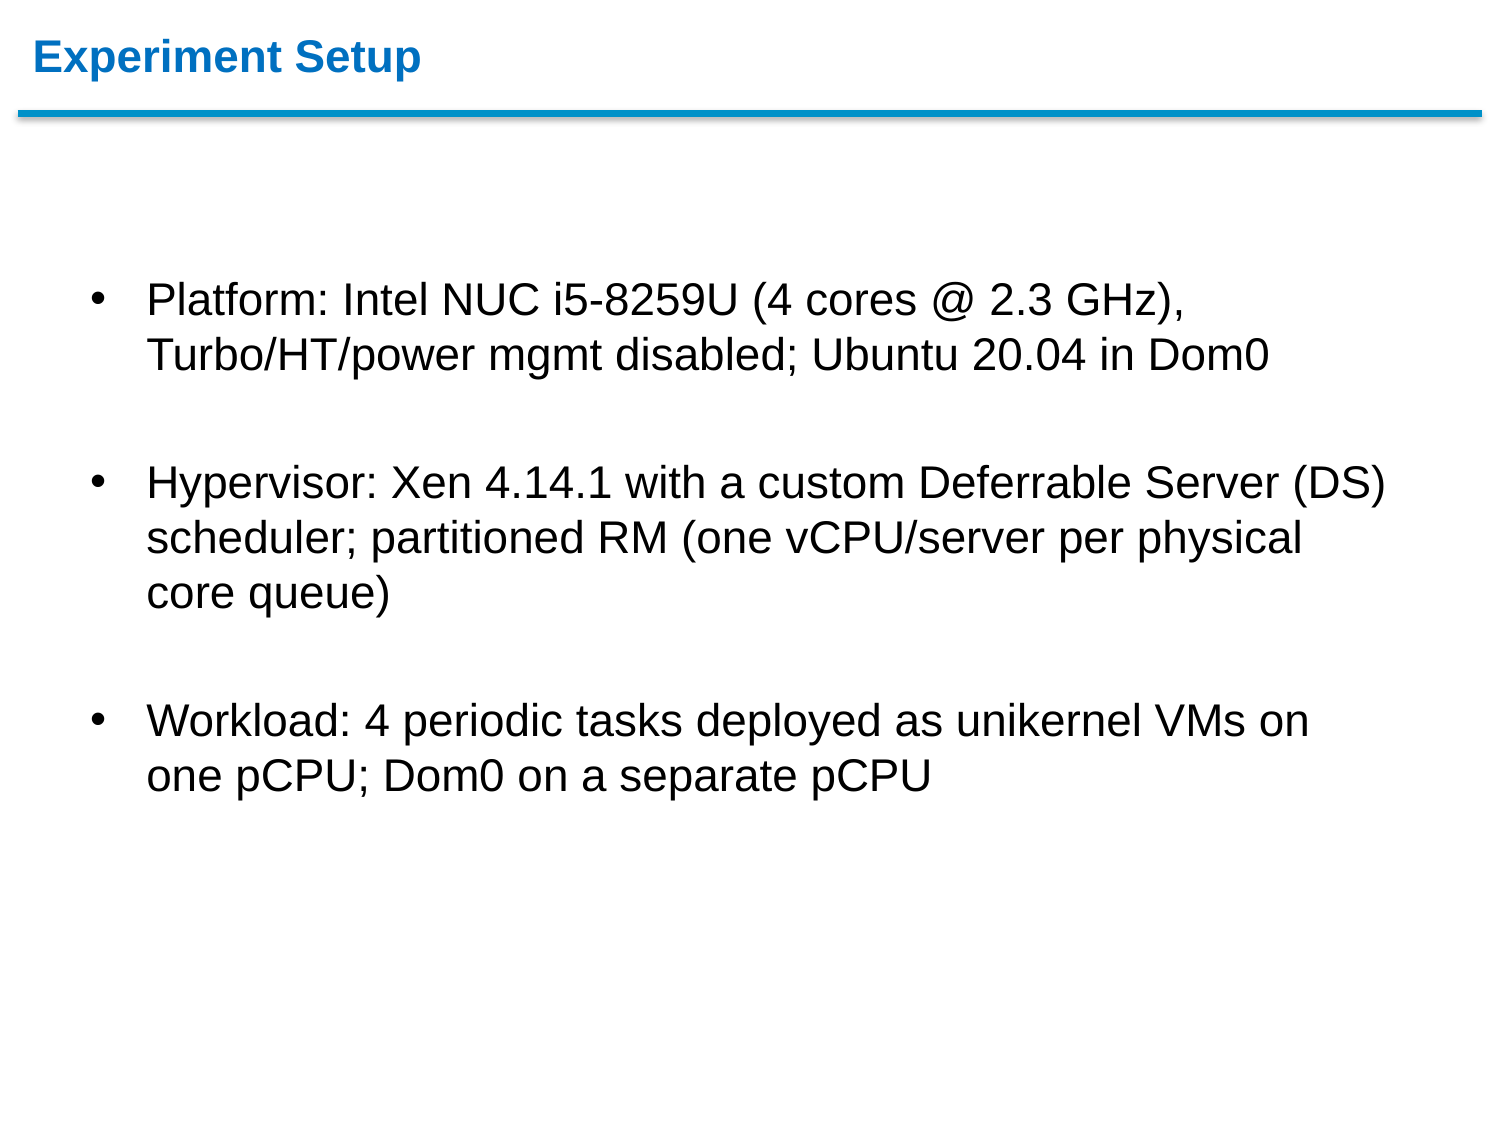

# Experiment Setup
Platform: Intel NUC i5-8259U (4 cores @ 2.3 GHz), Turbo/HT/power mgmt disabled; Ubuntu 20.04 in Dom0

Hypervisor: Xen 4.14.1 with a custom Deferrable Server (DS) scheduler; partitioned RM (one vCPU/server per physical core queue)

Workload: 4 periodic tasks deployed as unikernel VMs on one pCPU; Dom0 on a separate pCPU